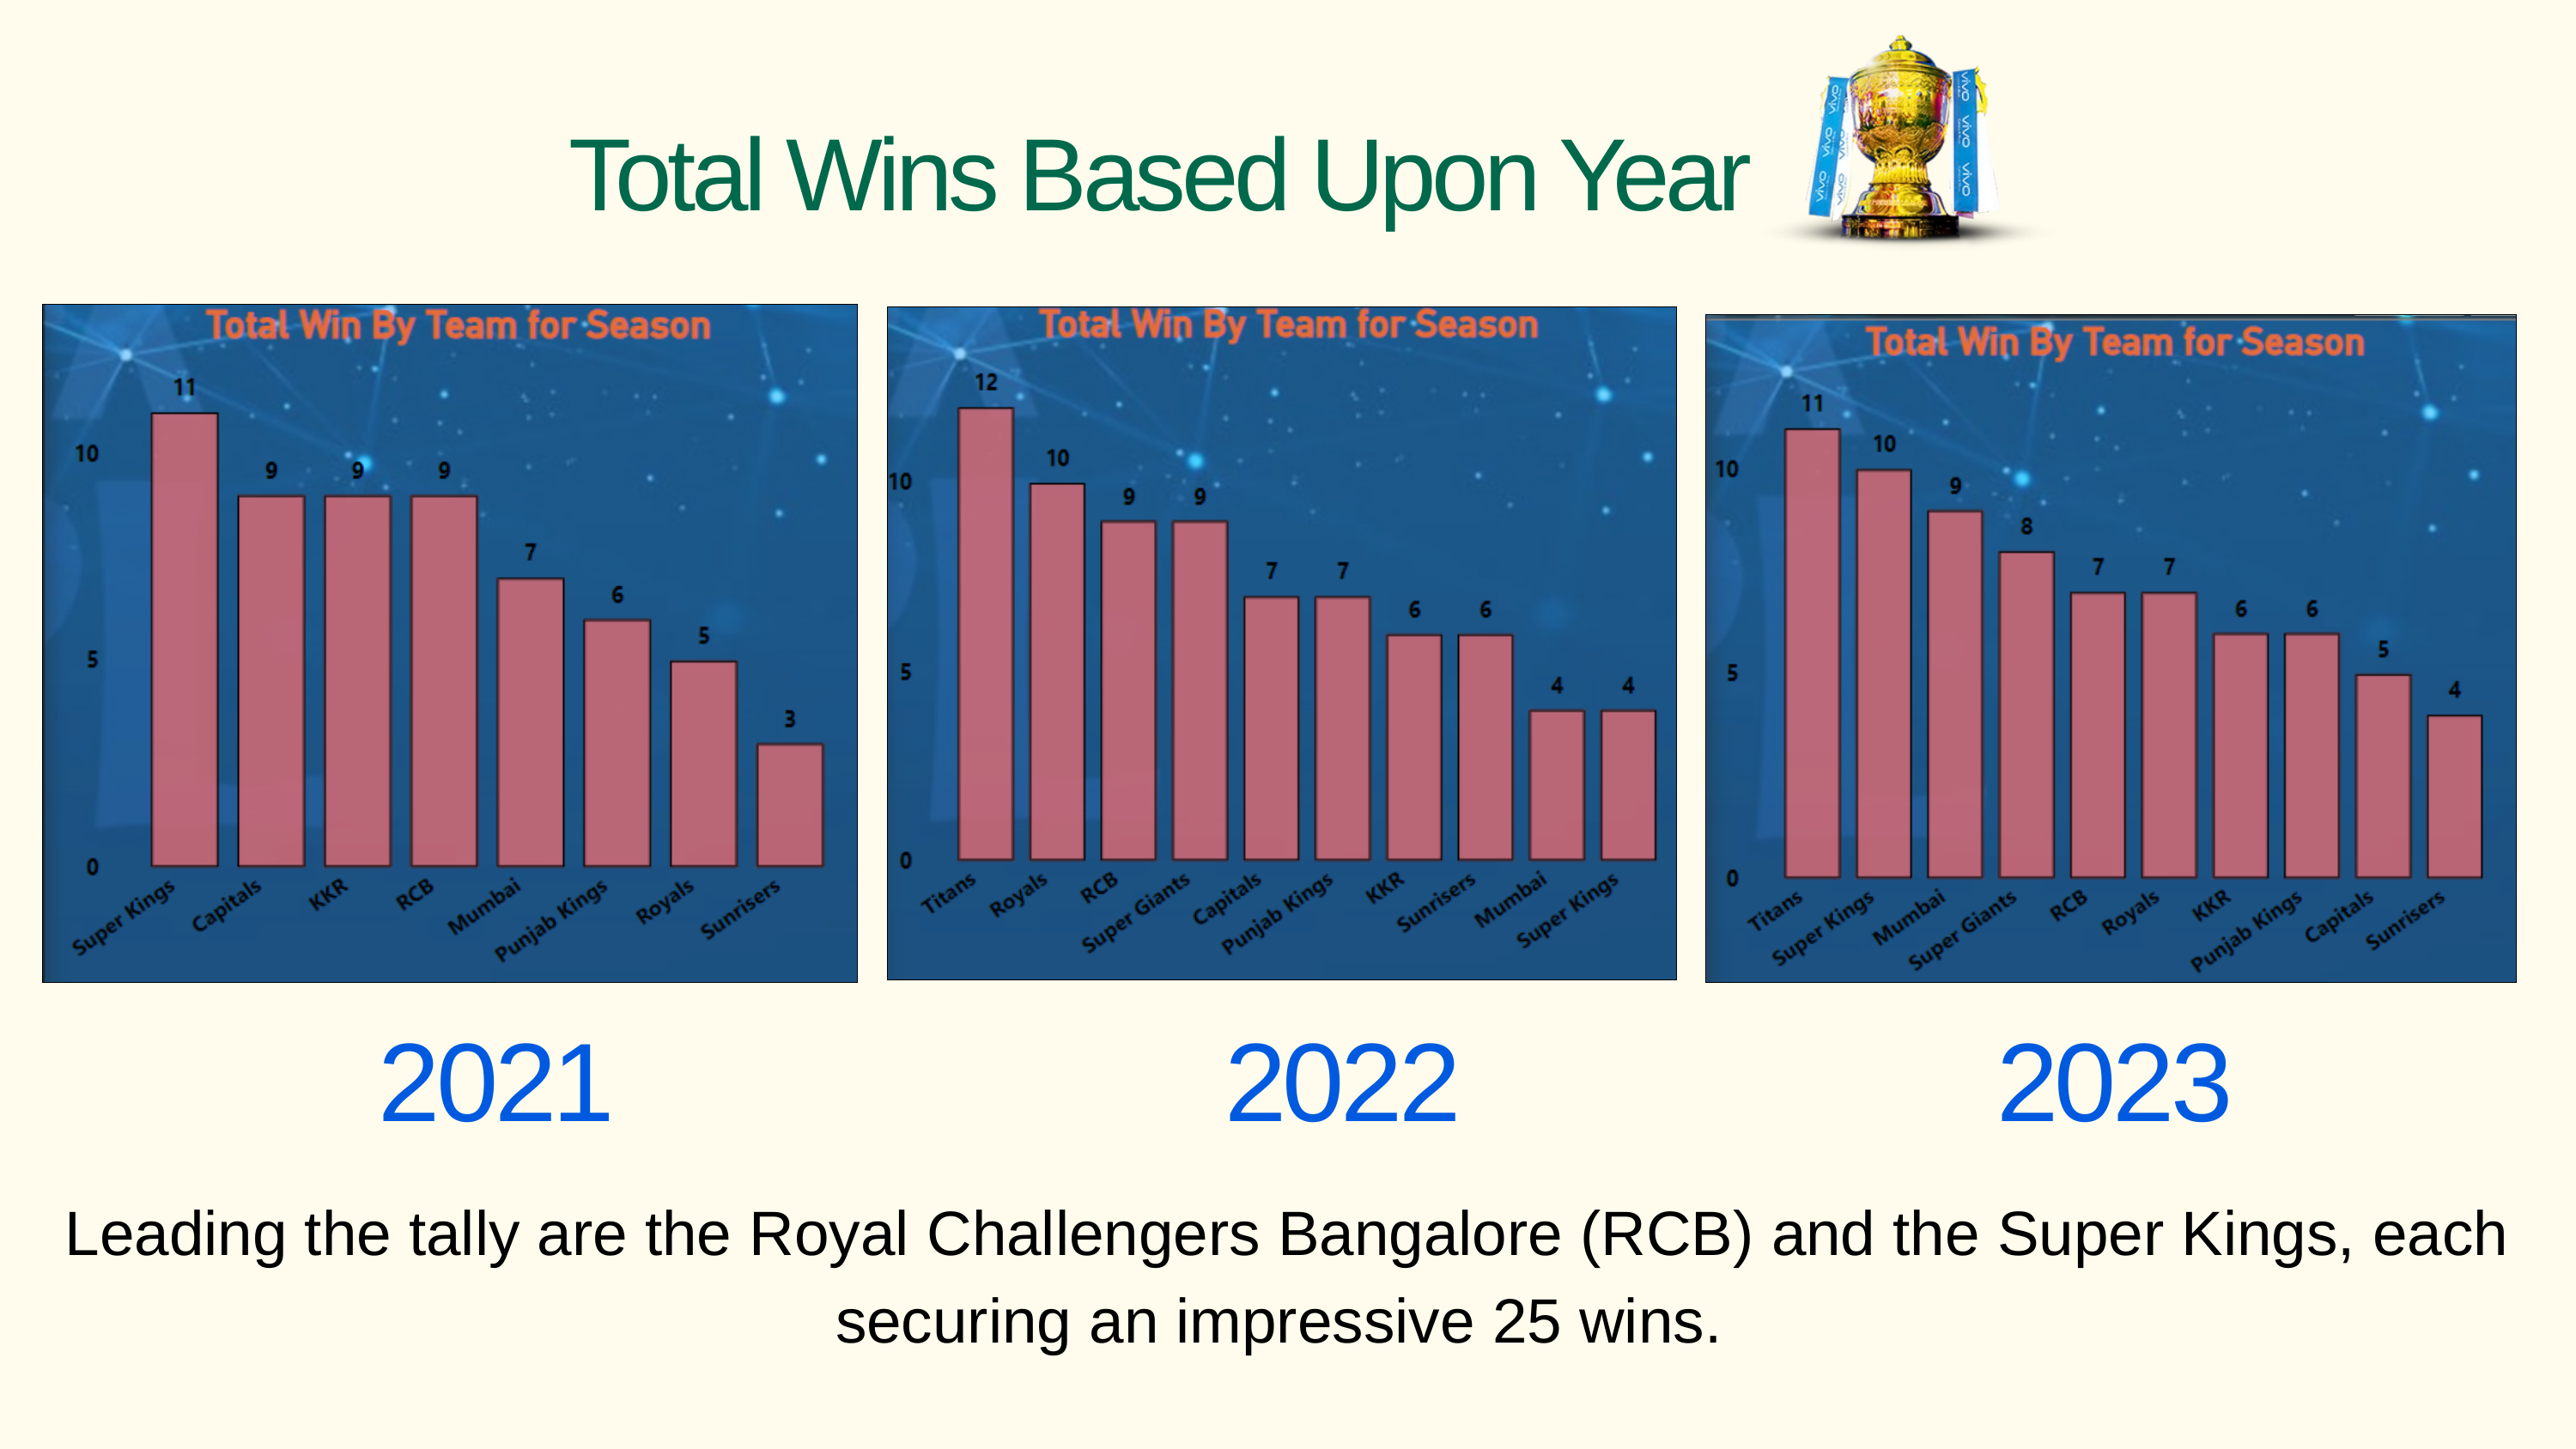

Total Wins Based Upon Year

2021
2022
2023
Leading the tally are the Royal Challengers Bangalore (RCB) and the Super Kings, each securing an impressive 25 wins.